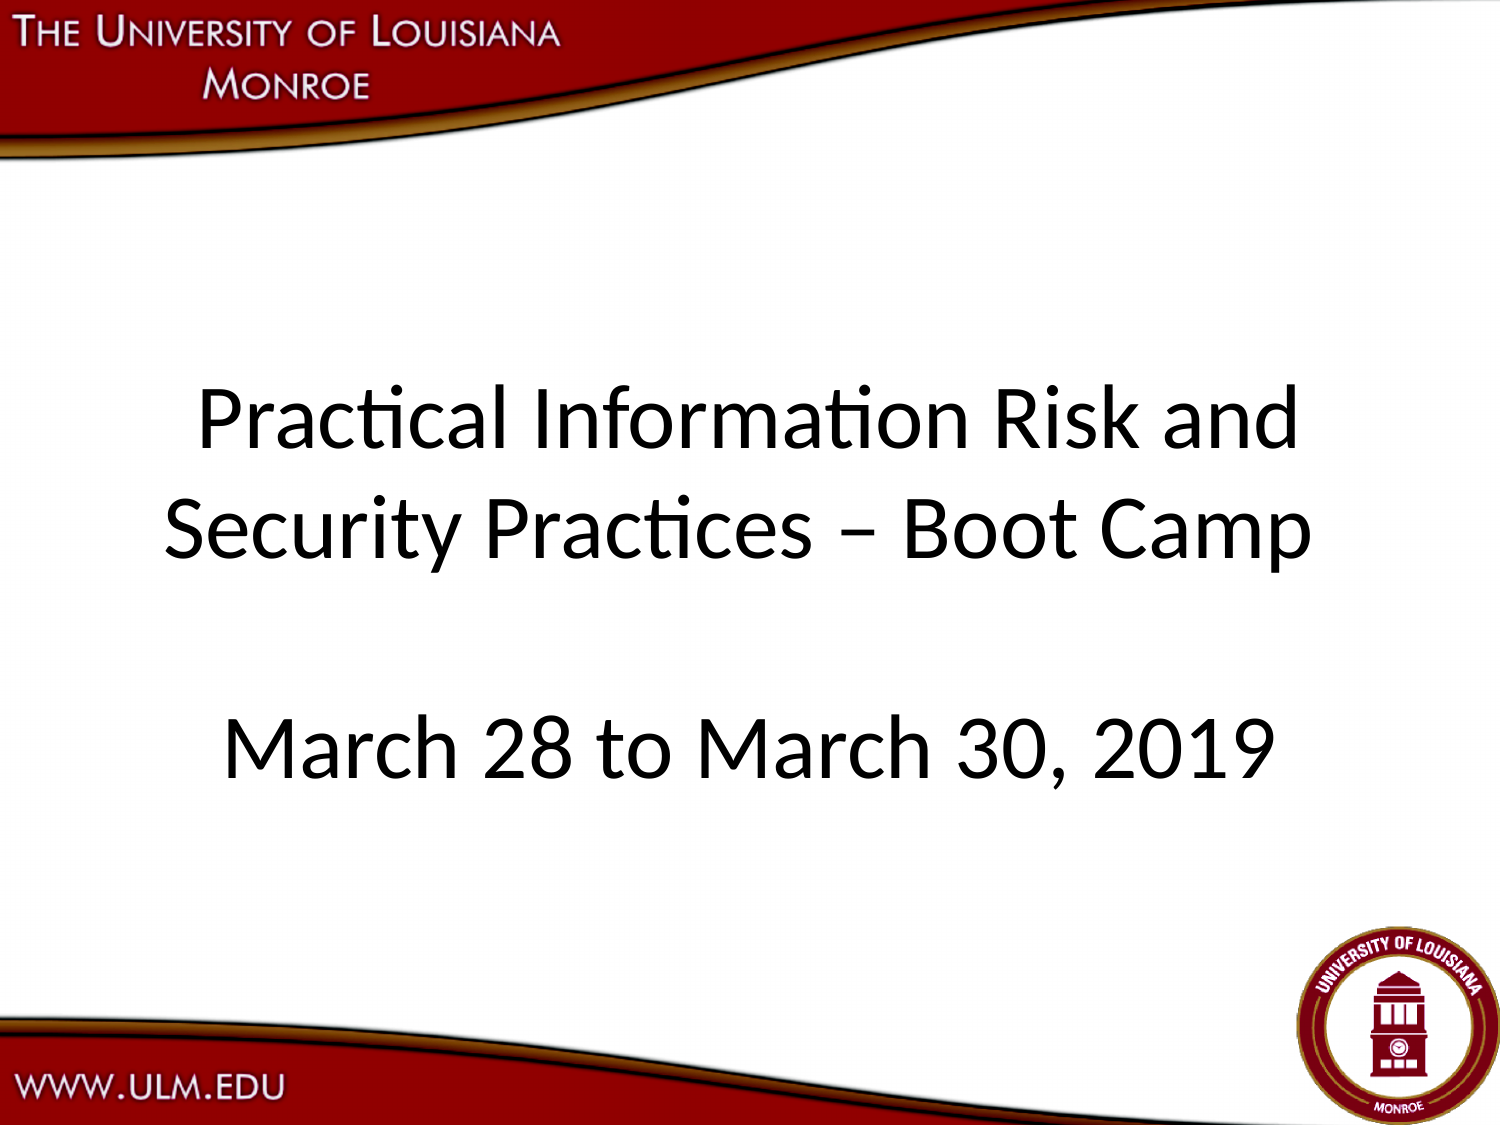

# Practical Information Risk and Security Practices – Boot Camp March 28 to March 30, 2019